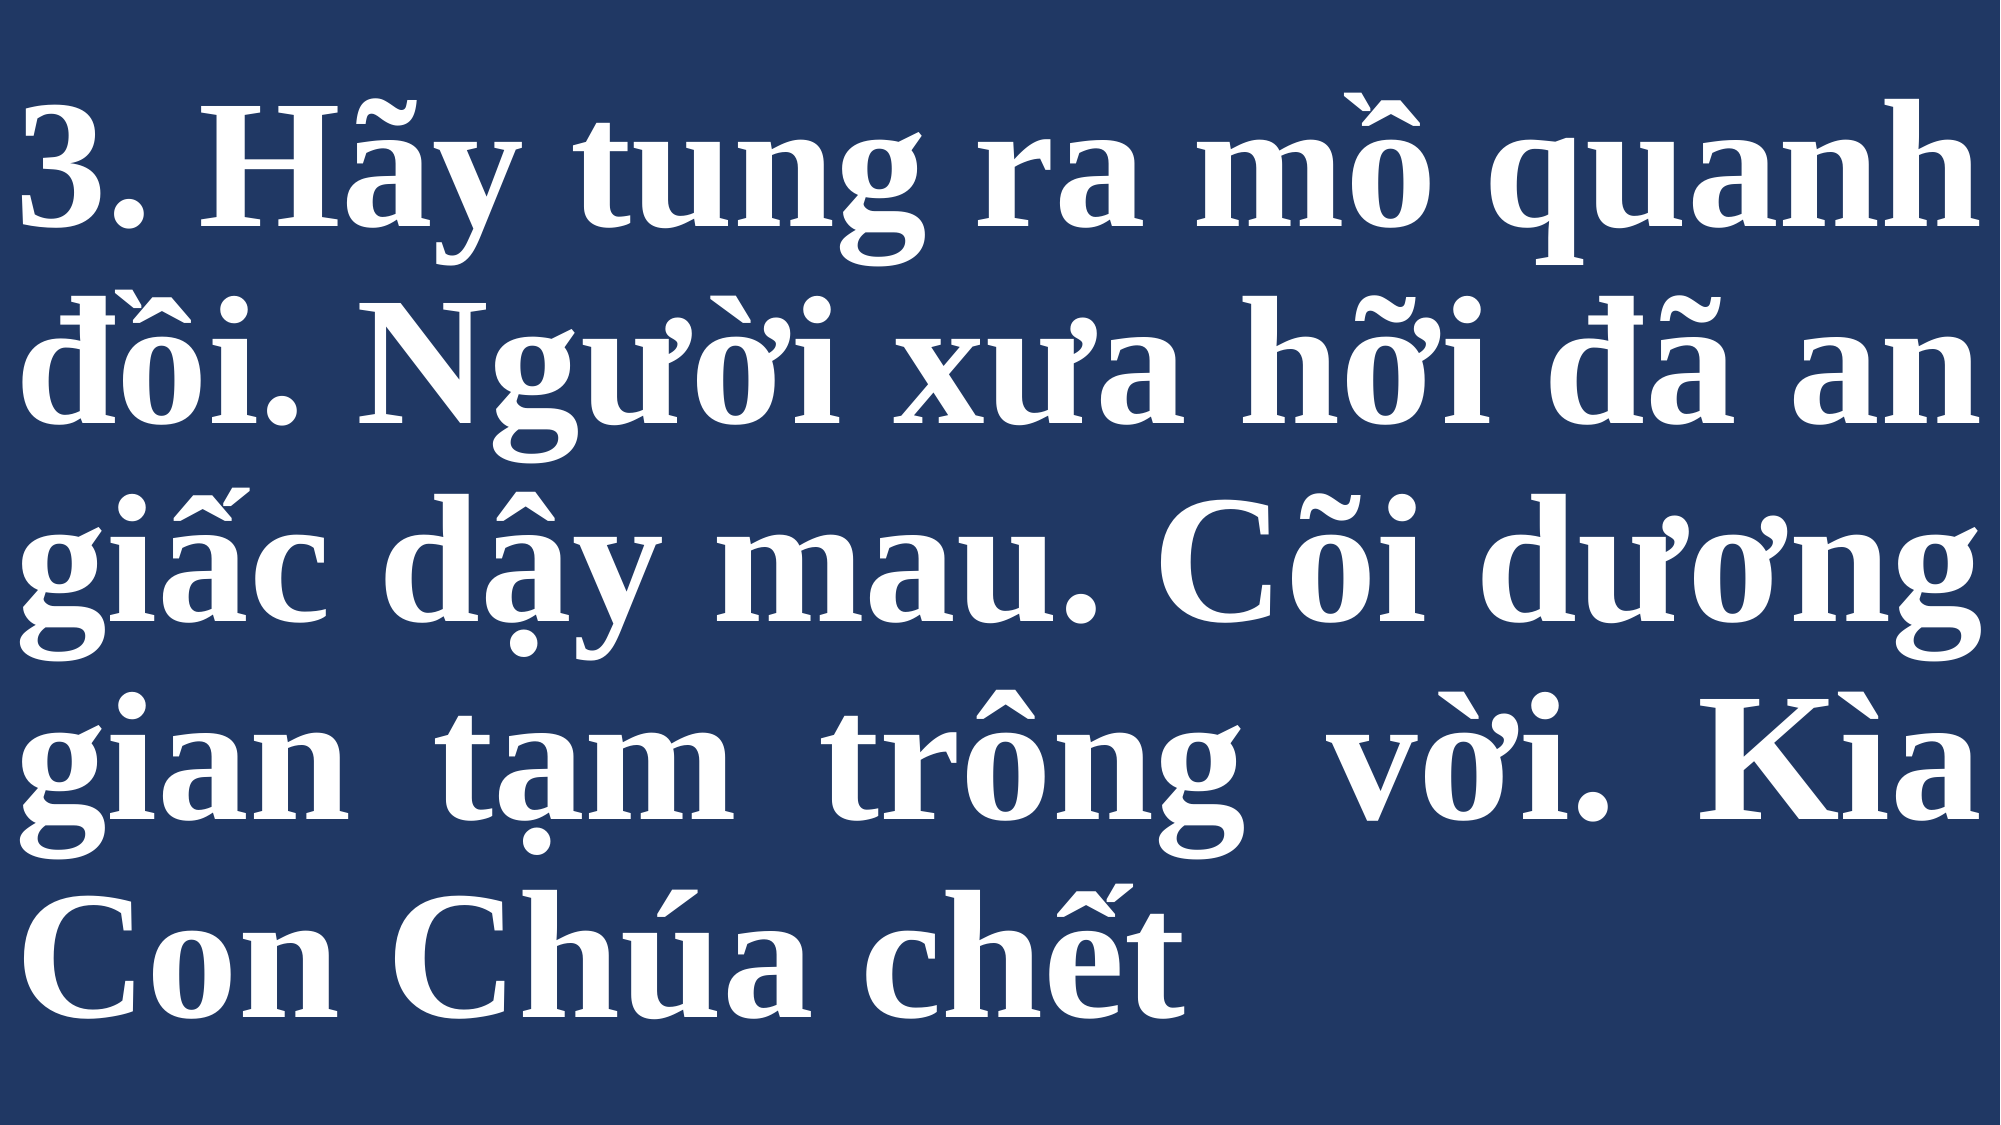

# 3. Hãy tung ra mồ quanh đồi. Người xưa hỡi đã an giấc dậy mau. Cõi dương gian tạm trông vời. Kìa Con Chúa chết